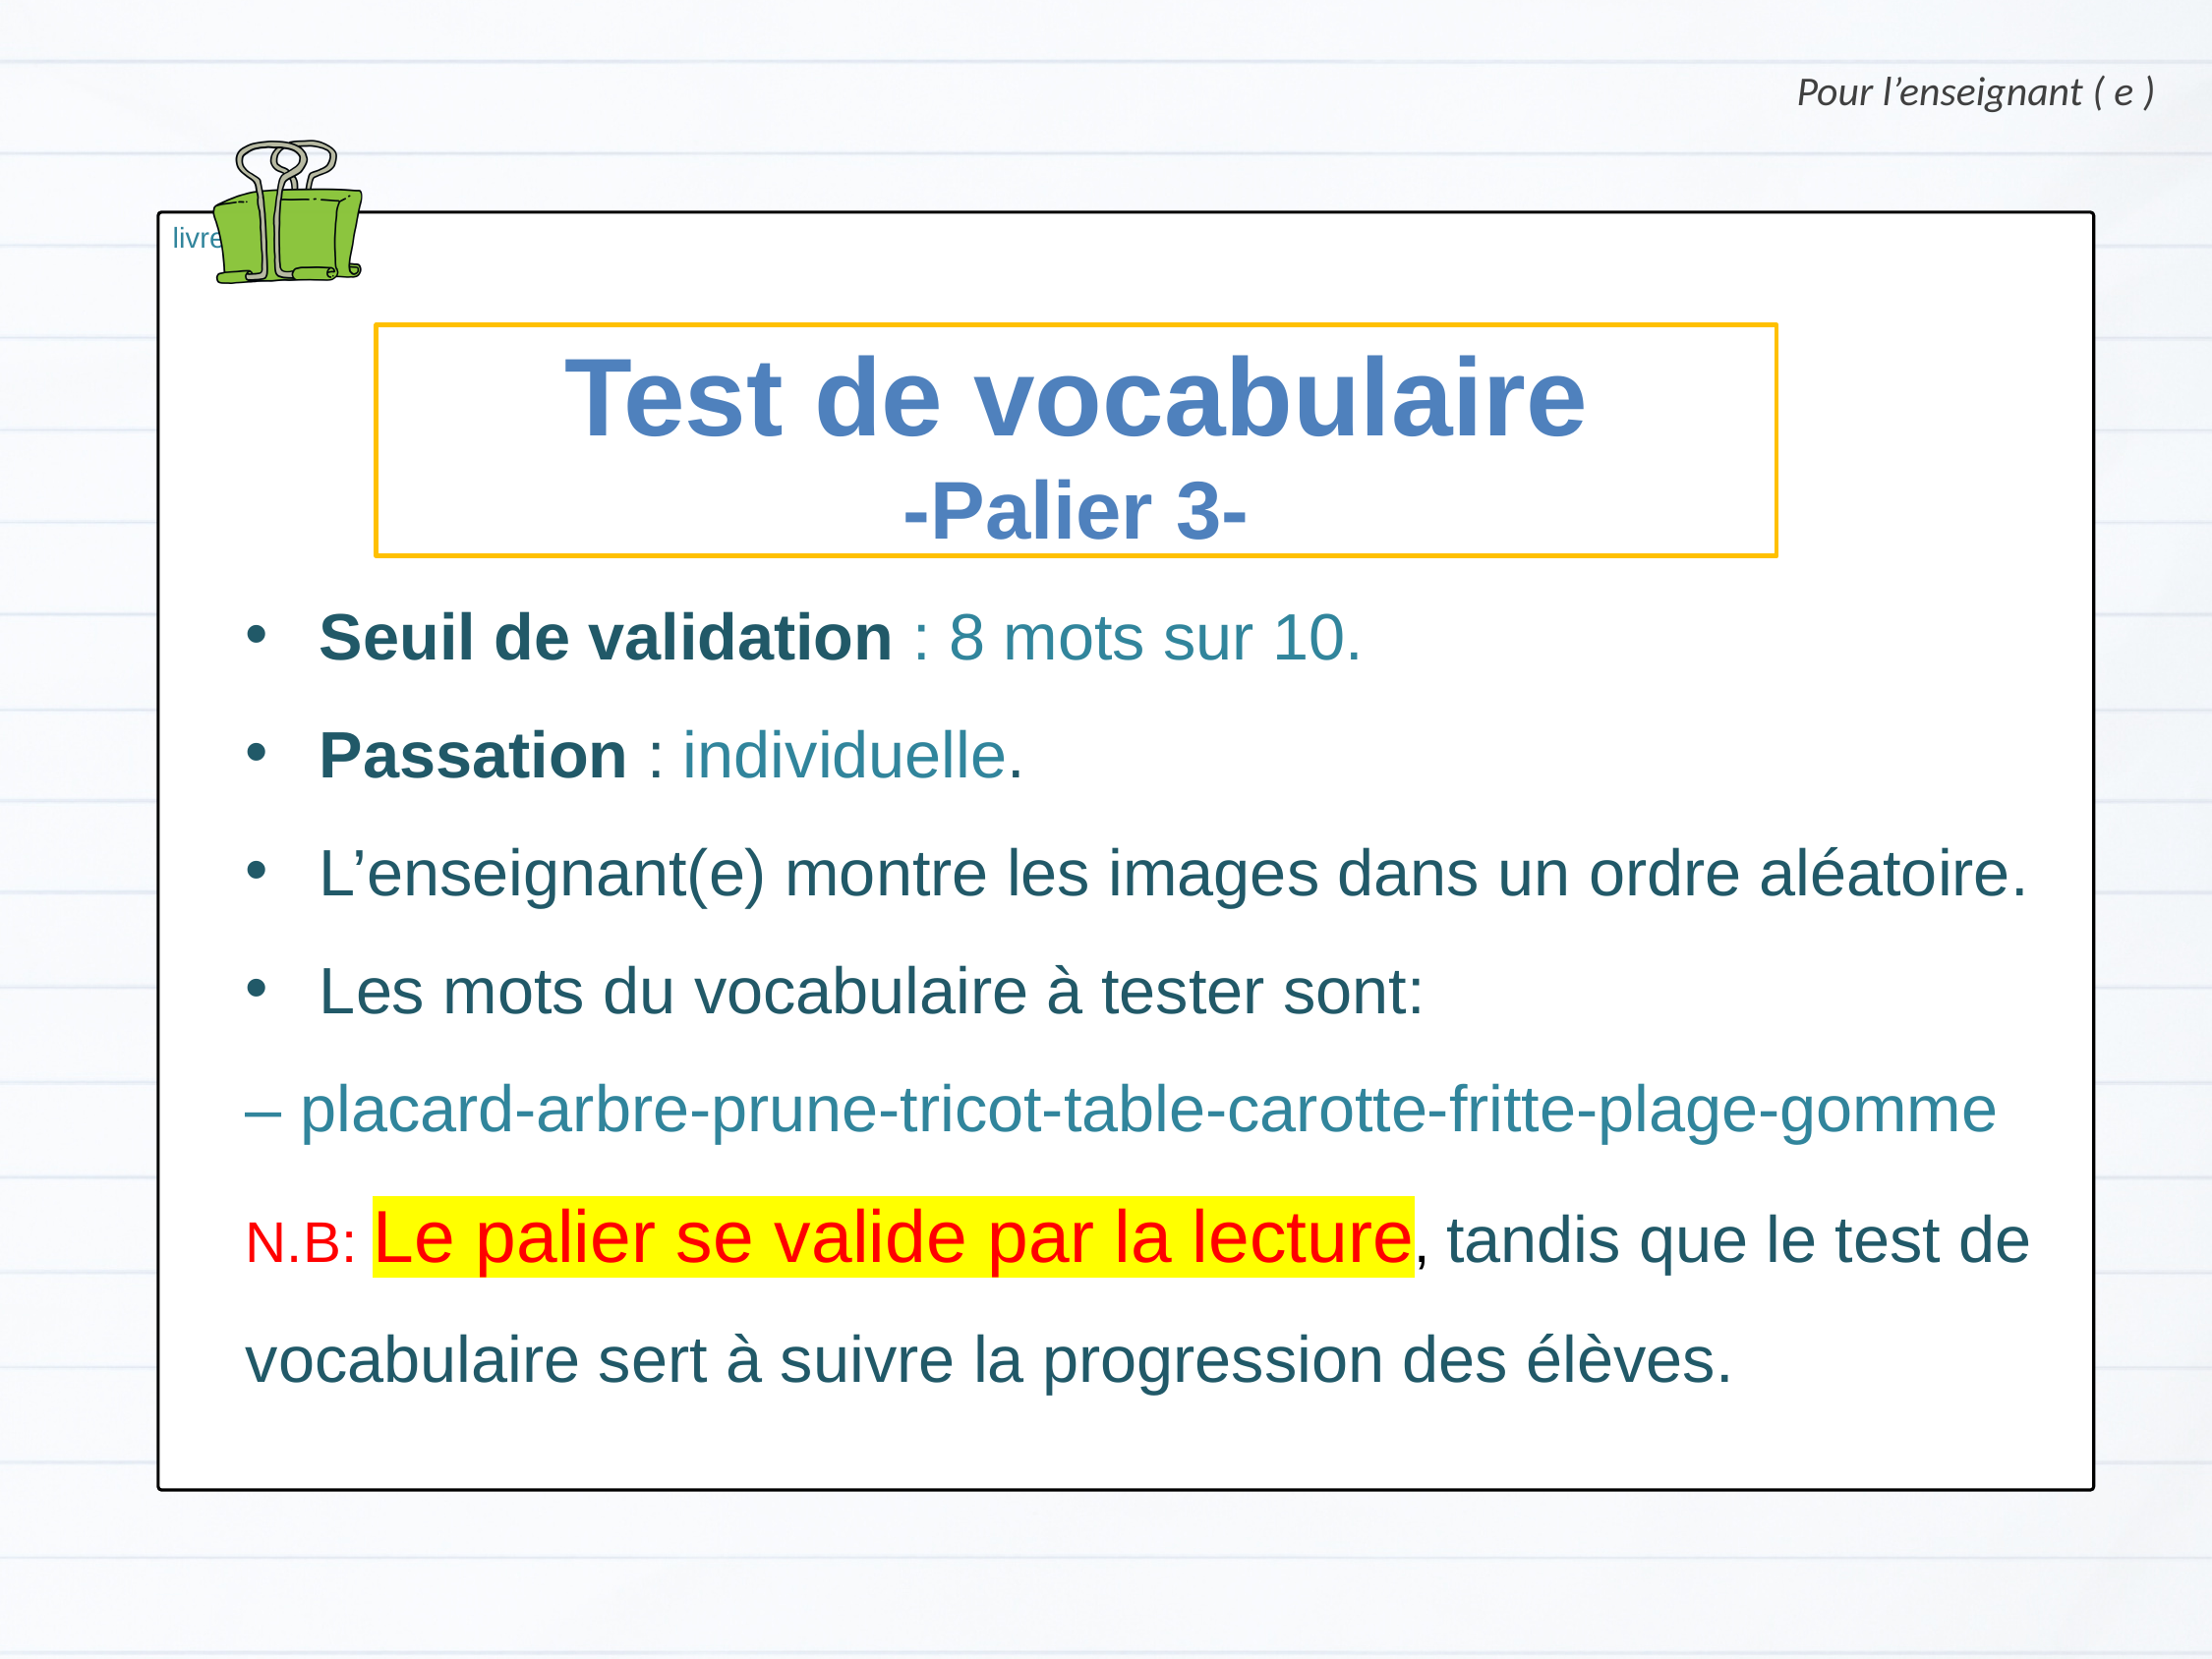

Pour l’enseignant ( e )

livre

Test de vocabulaire
-Palier 3-
Seuil de validation : 8 mots sur 10.
Passation : individuelle.
L’enseignant(e) montre les images dans un ordre aléatoire.
Les mots du vocabulaire à tester sont:
– placard-arbre-prune-tricot-table-carotte-fritte-plage-gomme
N.B: Le palier se valide par la lecture, tandis que le test de vocabulaire sert à suivre la progression des élèves.
Version provisoire pour la formation des enseignants